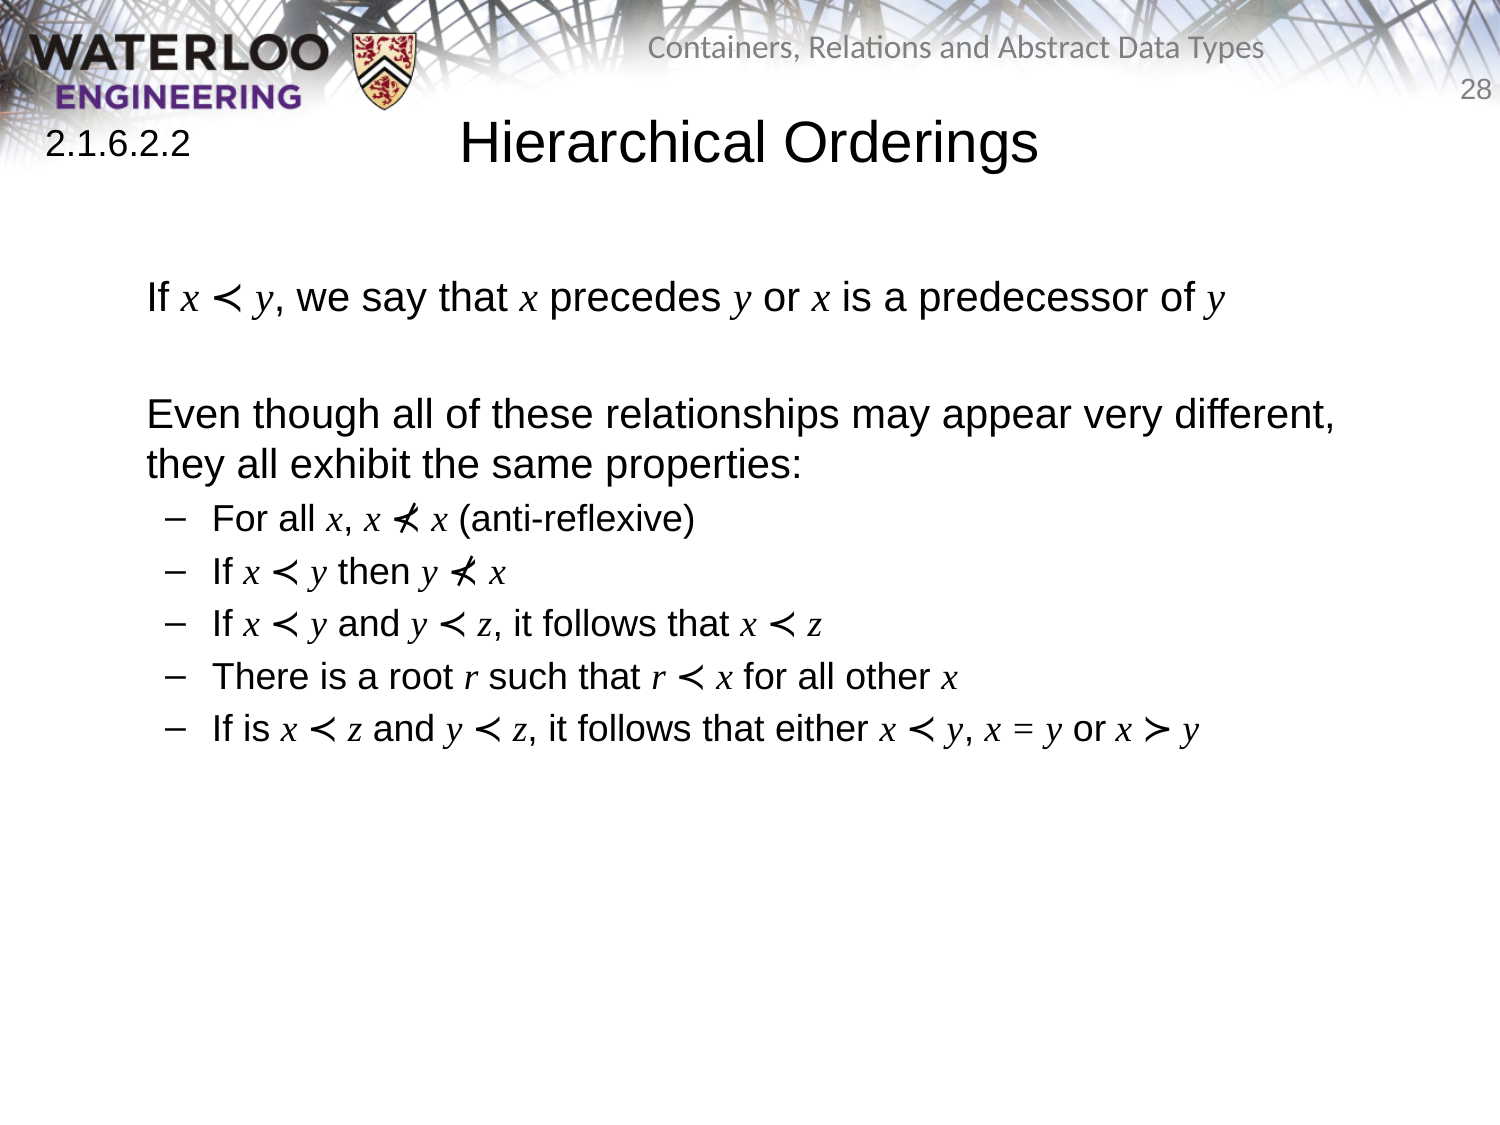

# Hierarchical Orderings
2.1.6.2.2
	If x ≺ y, we say that x precedes y or x is a predecessor of y

	Even though all of these relationships may appear very different, they all exhibit the same properties:
For all x, x ⊀ x (anti-reflexive)
If x ≺ y then y ⊀ x
If x ≺ y and y ≺ z, it follows that x ≺ z
There is a root r such that r ≺ x for all other x
If is x ≺ z and y ≺ z, it follows that either x ≺ y, x = y or x ≻ y